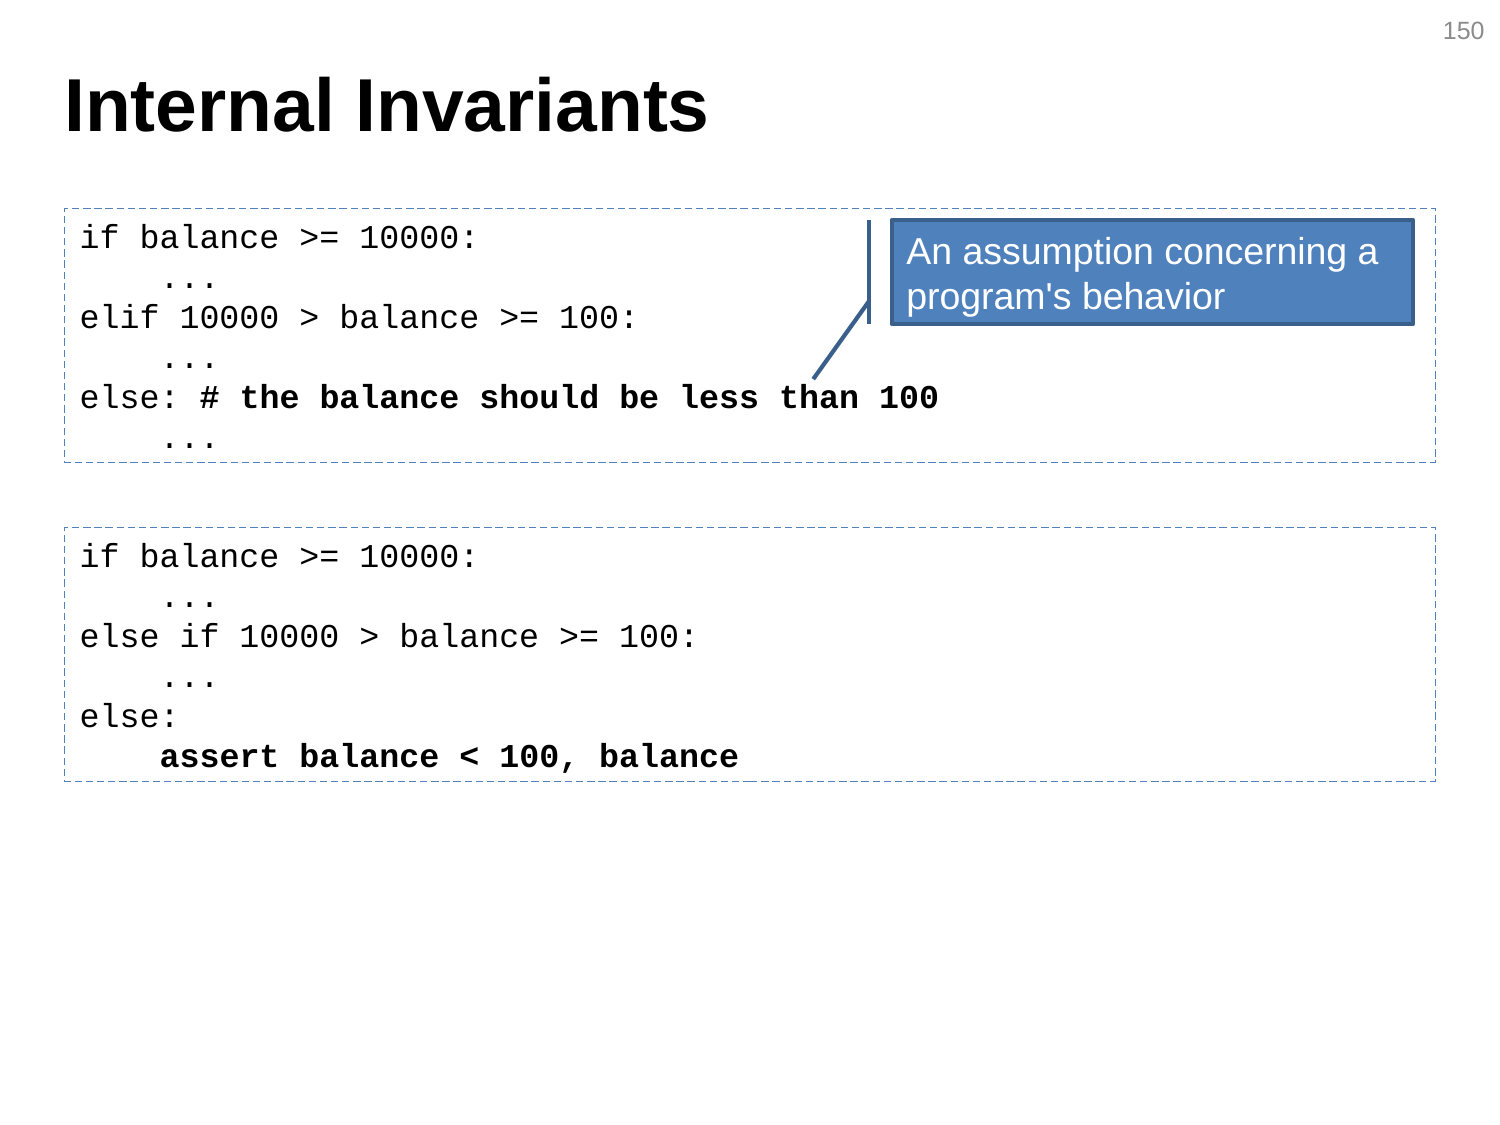

150
# Internal Invariants
if balance >= 10000:
    ...
elif 10000 > balance >= 100:
    ...
else: # the balance should be less than 100
    ...
An assumption concerning a program's behavior
if balance >= 10000:
    ...
else if 10000 > balance >= 100:
    ...
else:
    assert balance < 100, balance